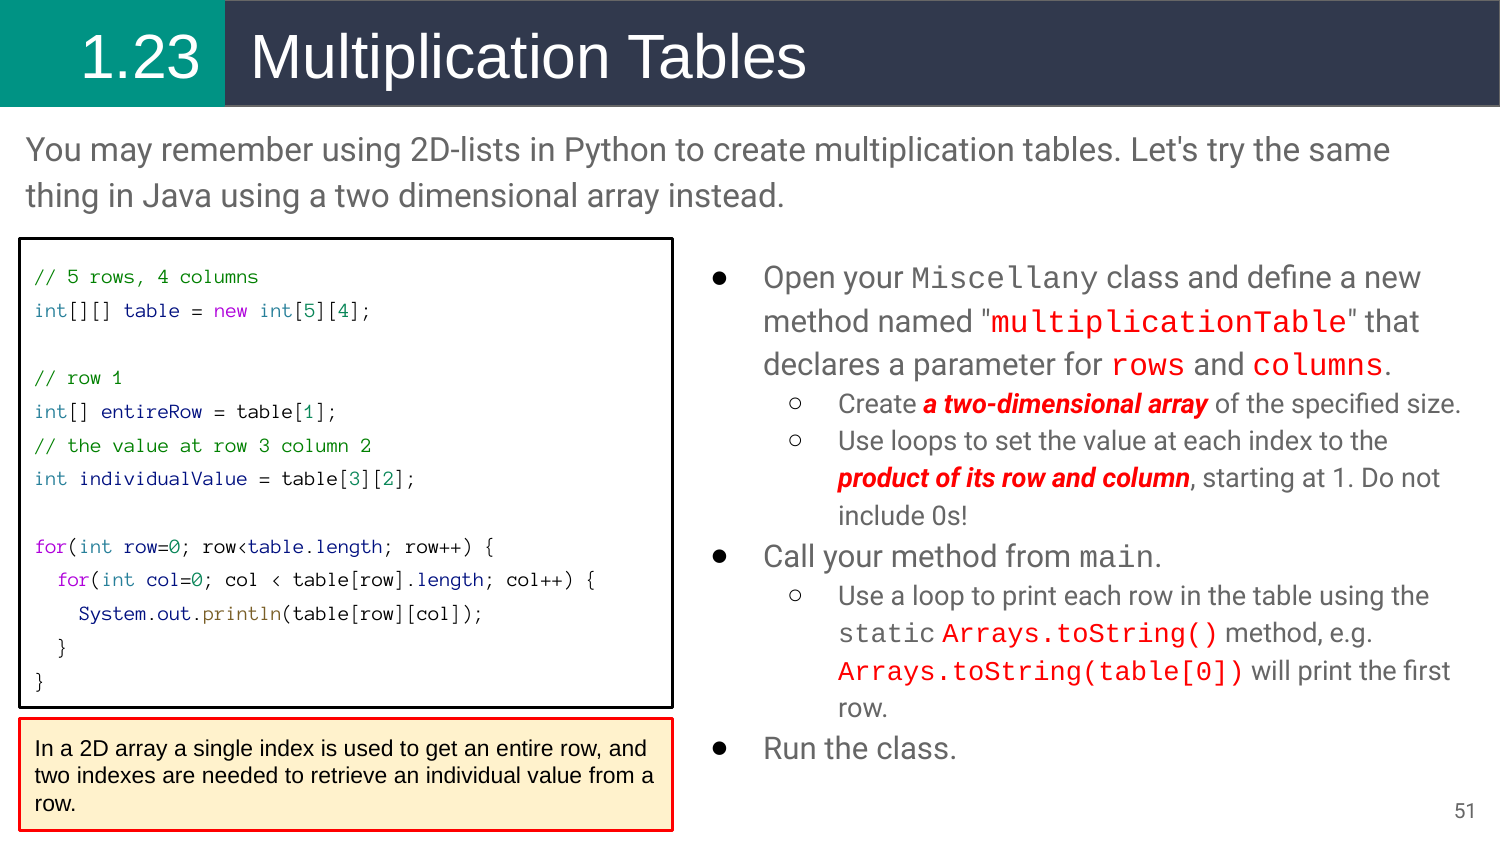

1.23
# Multiplication Tables
You may remember using 2D-lists in Python to create multiplication tables. Let's try the same thing in Java using a two dimensional array instead.
Open your Miscellany class and define a new method named "multiplicationTable" that declares a parameter for rows and columns.
Create a two-dimensional array of the specified size.
Use loops to set the value at each index to the product of its row and column, starting at 1. Do not include 0s!
Call your method from main.
Use a loop to print each row in the table using the static Arrays.toString() method, e.g. Arrays.toString(table[0]) will print the first row.
Run the class.
// 5 rows, 4 columns
int[][] table = new int[5][4];

// row 1
int[] entireRow = table[1];
// the value at row 3 column 2
int individualValue = table[3][2];

for(int row=0; row<table.length; row++) {
  for(int col=0; col < table[row].length; col++) {
    System.out.println(table[row][col]);
  }
}
In a 2D array a single index is used to get an entire row, and two indexes are needed to retrieve an individual value from a row.
51